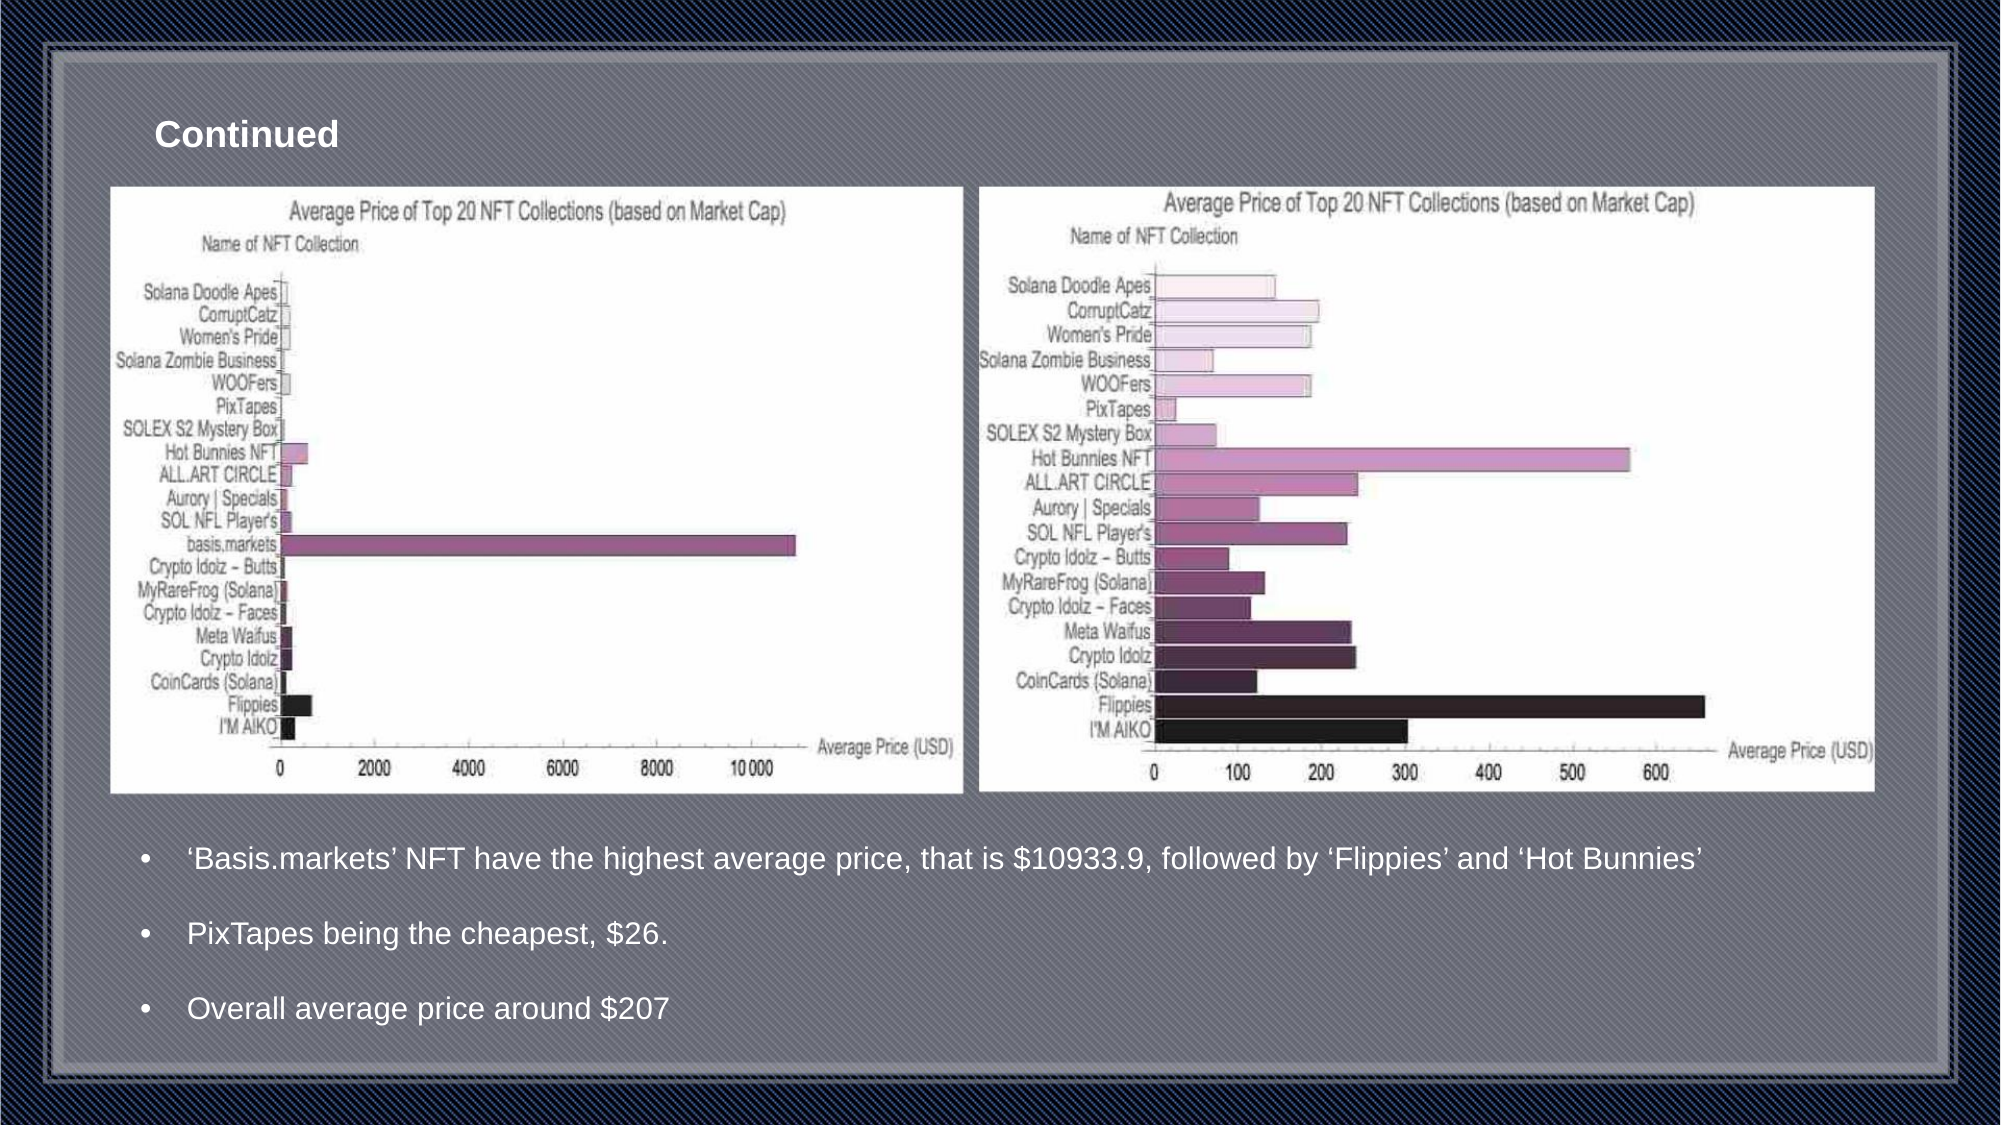

Continued
• ‘Basis.markets’ NFT have the highest average price, that is $10933.9, followed by ‘Flippies’ and ‘Hot Bunnies’
• PixTapes being the cheapest, $26.
• Overall average price around $207